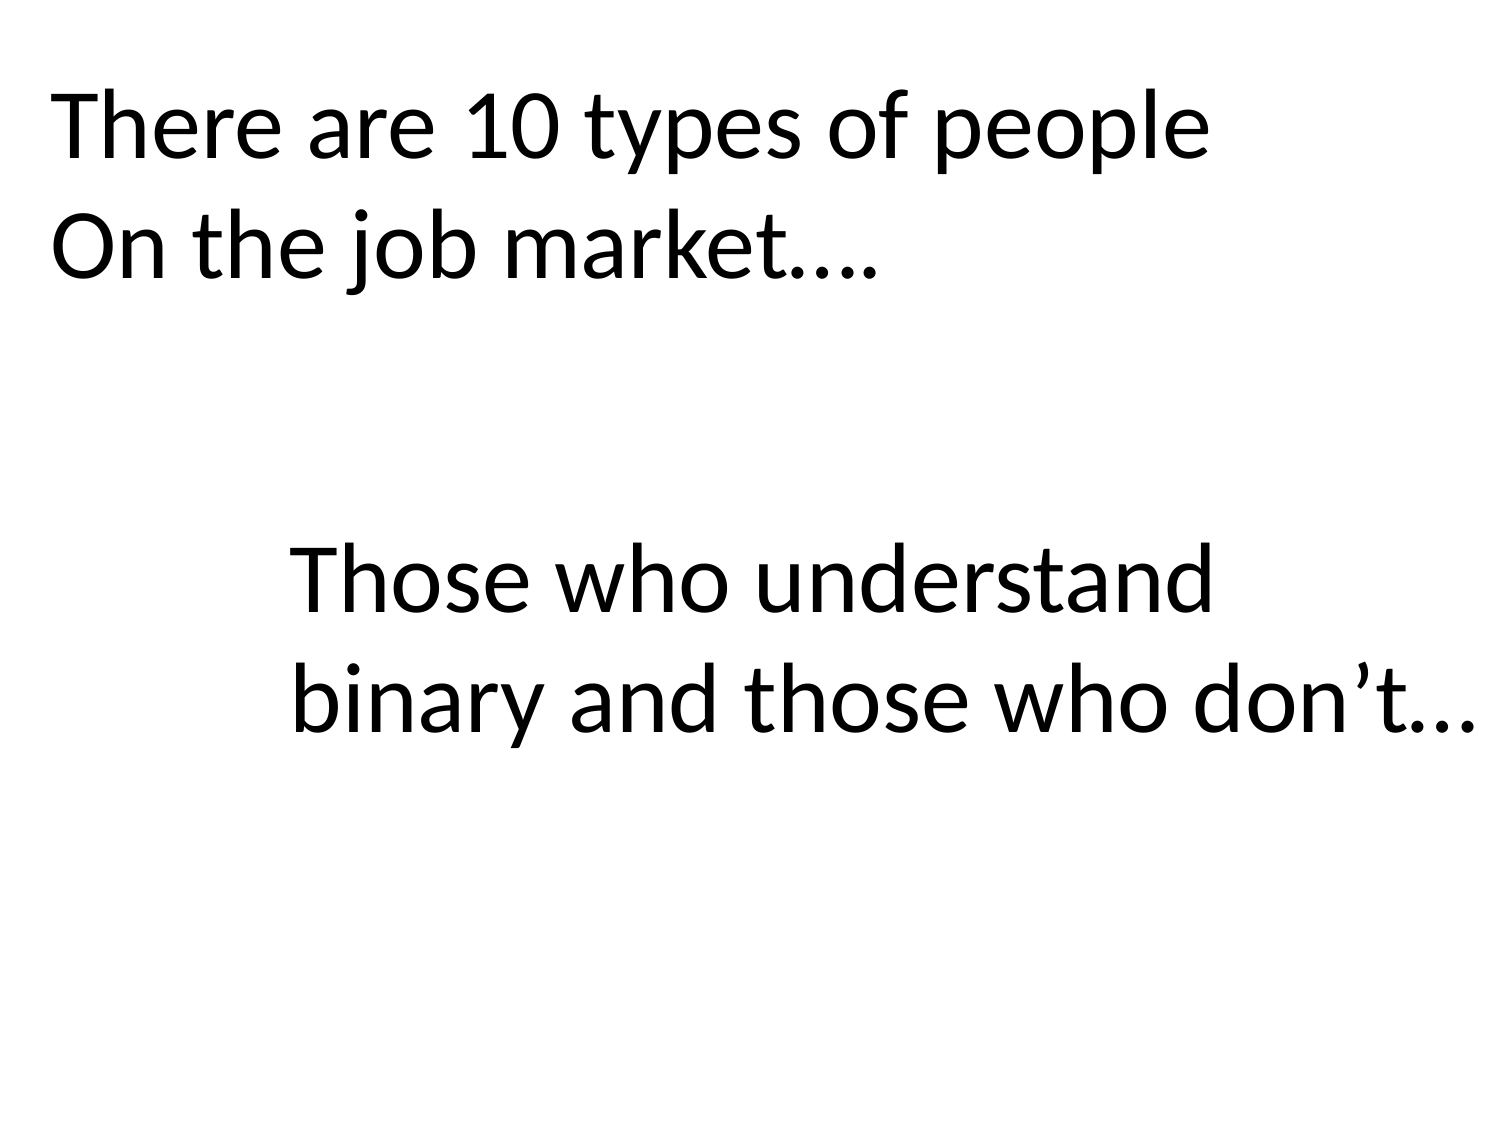

There are 10 types of people
On the job market….
Those who understand
binary and those who don’t…